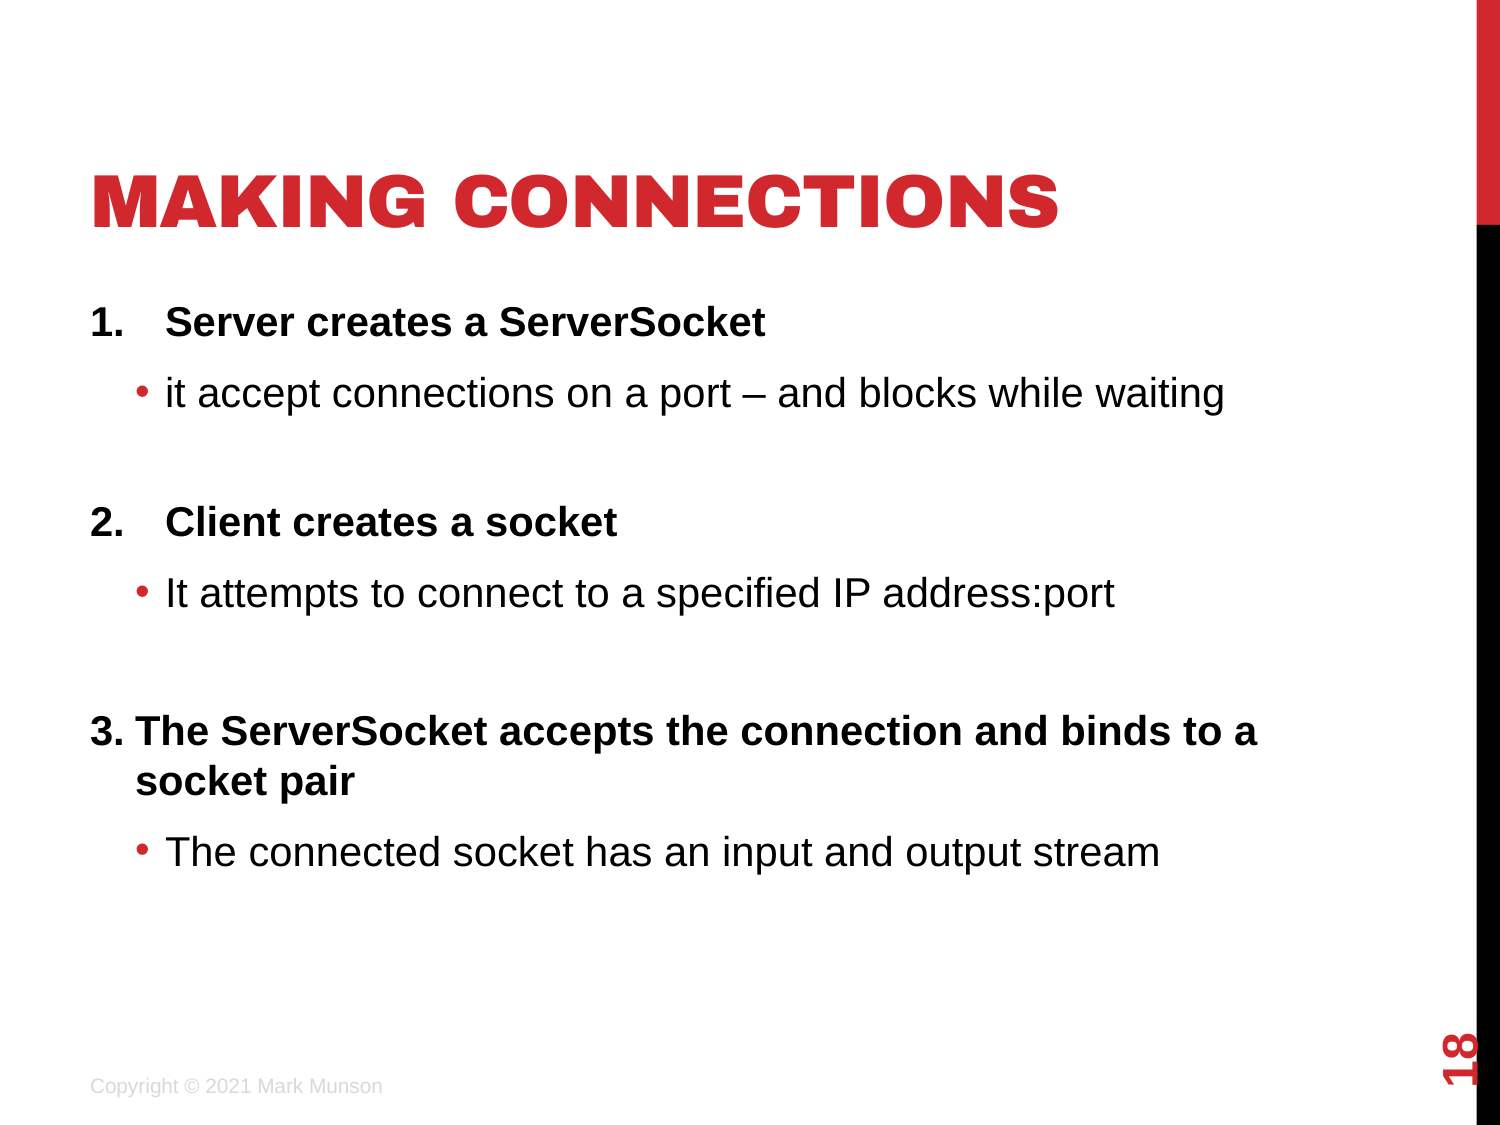

# Making Connections
Server creates a ServerSocket
it accept connections on a port – and blocks while waiting

Client creates a socket
It attempts to connect to a specified IP address:port

The ServerSocket accepts the connection and binds to a socket pair
The connected socket has an input and output stream

18
Copyright © 2021 Mark Munson